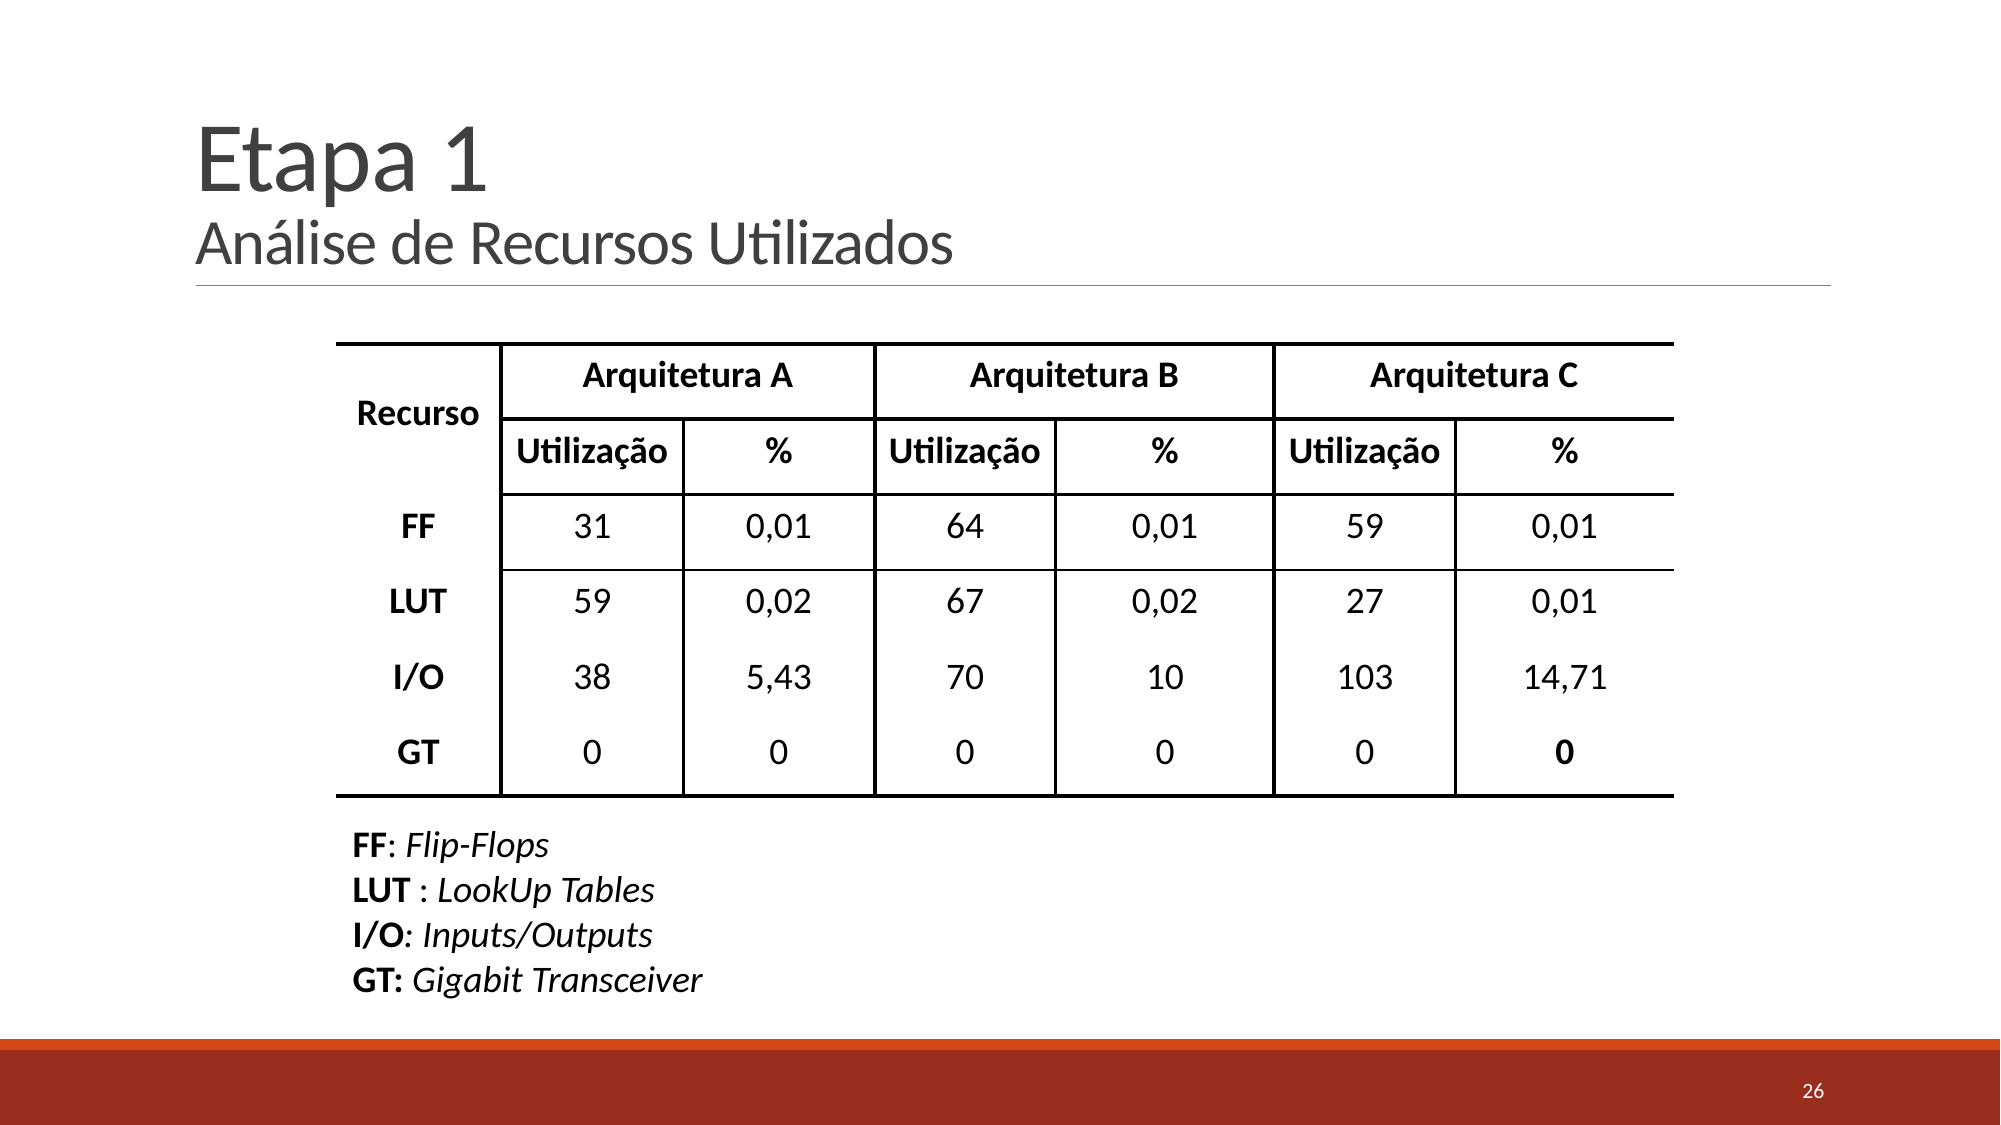

# Etapa 1 Análise de Recursos Utilizados
| Recurso | Arquitetura A |  | Arquitetura B |  | Arquitetura C |  |
| --- | --- | --- | --- | --- | --- | --- |
|  | Utilização | % | Utilização | % | Utilização | % |
| FF | 31 | 0,01 | 64 | 0,01 | 59 | 0,01 |
| LUT | 59 | 0,02 | 67 | 0,02 | 27 | 0,01 |
| I/O | 38 | 5,43 | 70 | 10 | 103 | 14,71 |
| GT | 0 | 0 | 0 | 0 | 0 | 0 |
FF: Flip-Flops
LUT : LookUp Tables
I/O: Inputs/Outputs
GT: Gigabit Transceiver
26